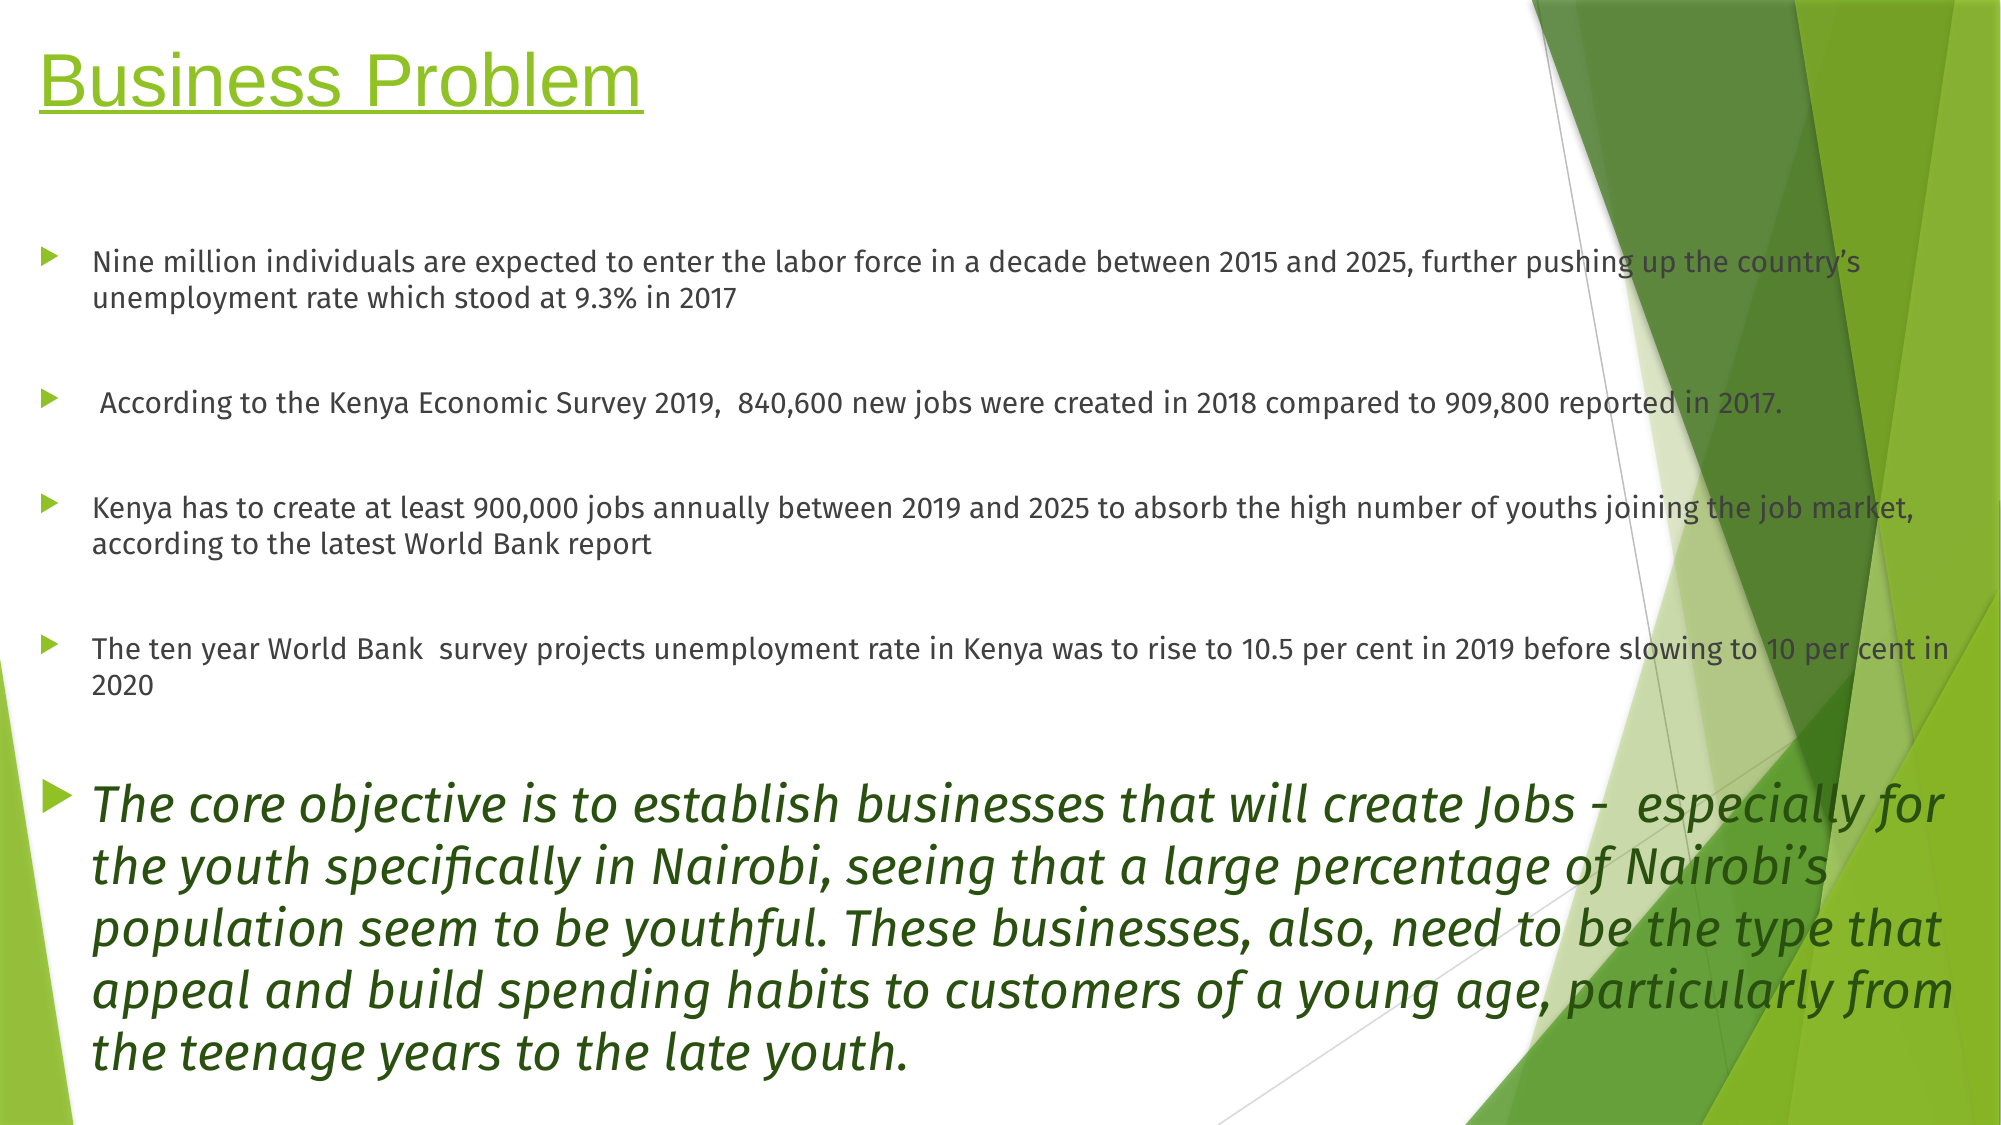

# Business Problem

Nine million individuals are expected to enter the labor force in a decade between 2015 and 2025, further pushing up the country’s unemployment rate which stood at 9.3% in 2017

 According to the Kenya Economic Survey 2019,  840,600 new jobs were created in 2018 compared to 909,800 reported in 2017.

Kenya has to create at least 900,000 jobs annually between 2019 and 2025 to absorb the high number of youths joining the job market, according to the latest World Bank report

The ten year World Bank  survey projects unemployment rate in Kenya was to rise to 10.5 per cent in 2019 before slowing to 10 per cent in 2020

The core objective is to establish businesses that will create Jobs -  especially for the youth specifically in Nairobi, seeing that a large percentage of Nairobi’s population seem to be youthful. These businesses, also, need to be the type that appeal and build spending habits to customers of a young age, particularly from the teenage years to the late youth.